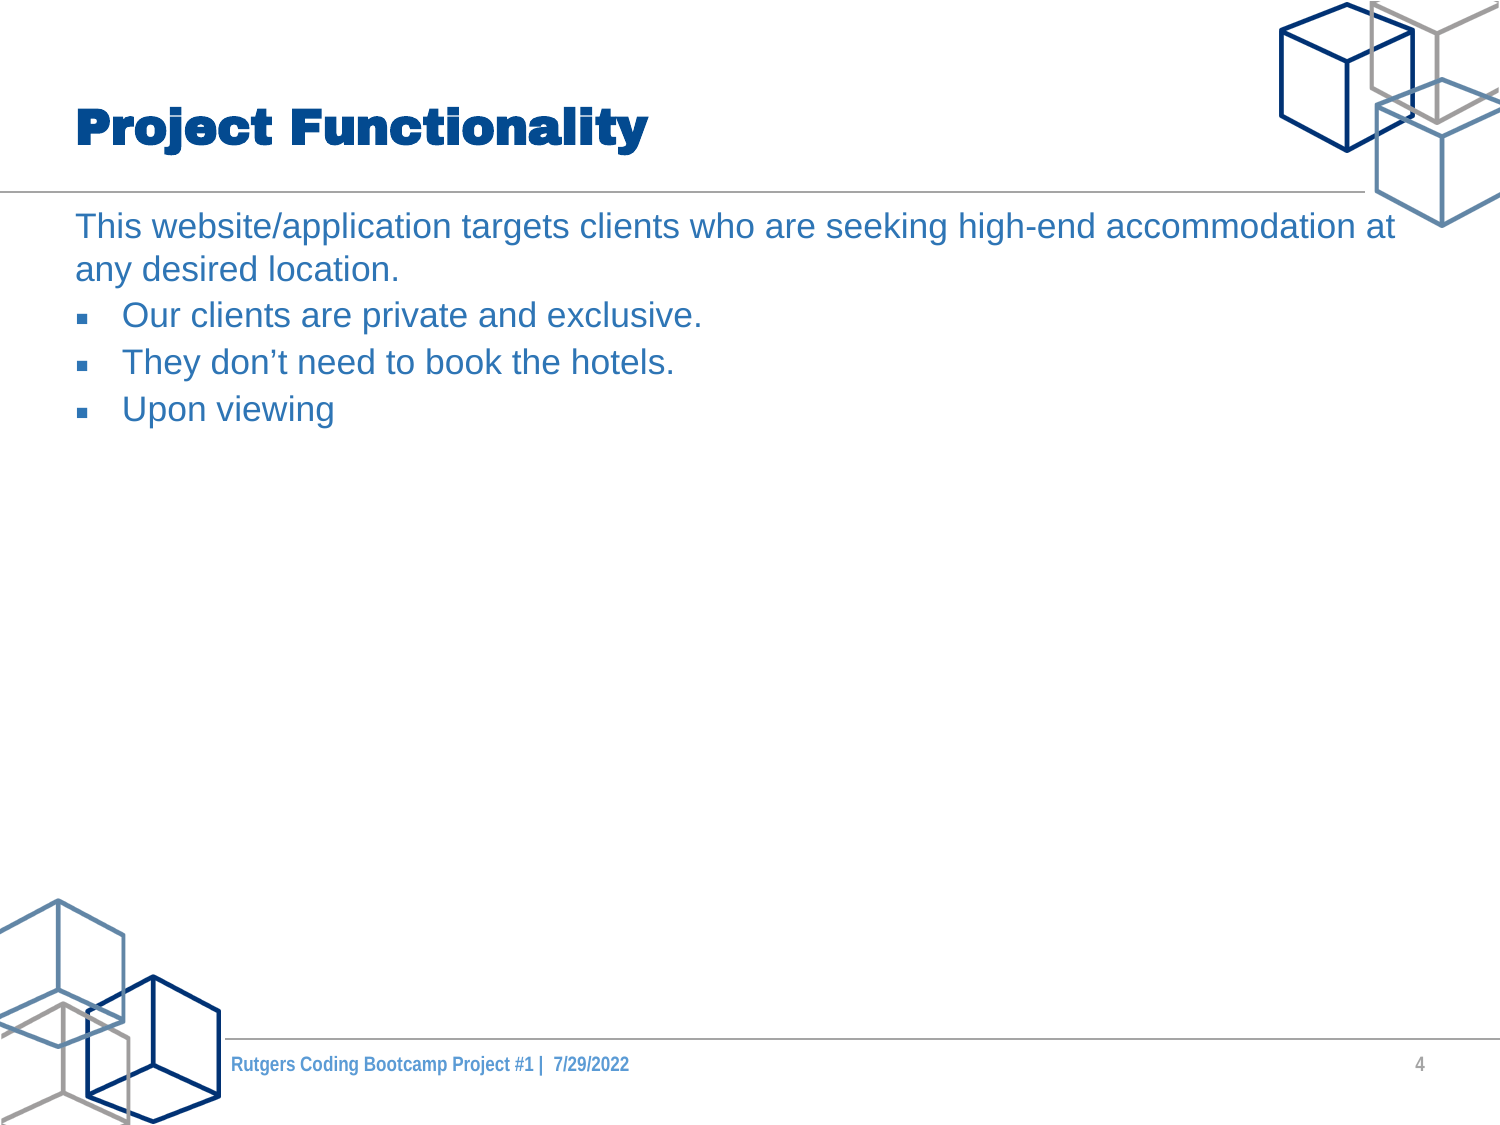

# Project Functionality
This website/application targets clients who are seeking high-end accommodation at any desired location.
Our clients are private and exclusive.
They don’t need to book the hotels.
Upon viewing

Rutgers Coding Bootcamp Project #1 |
7/29/2022
4